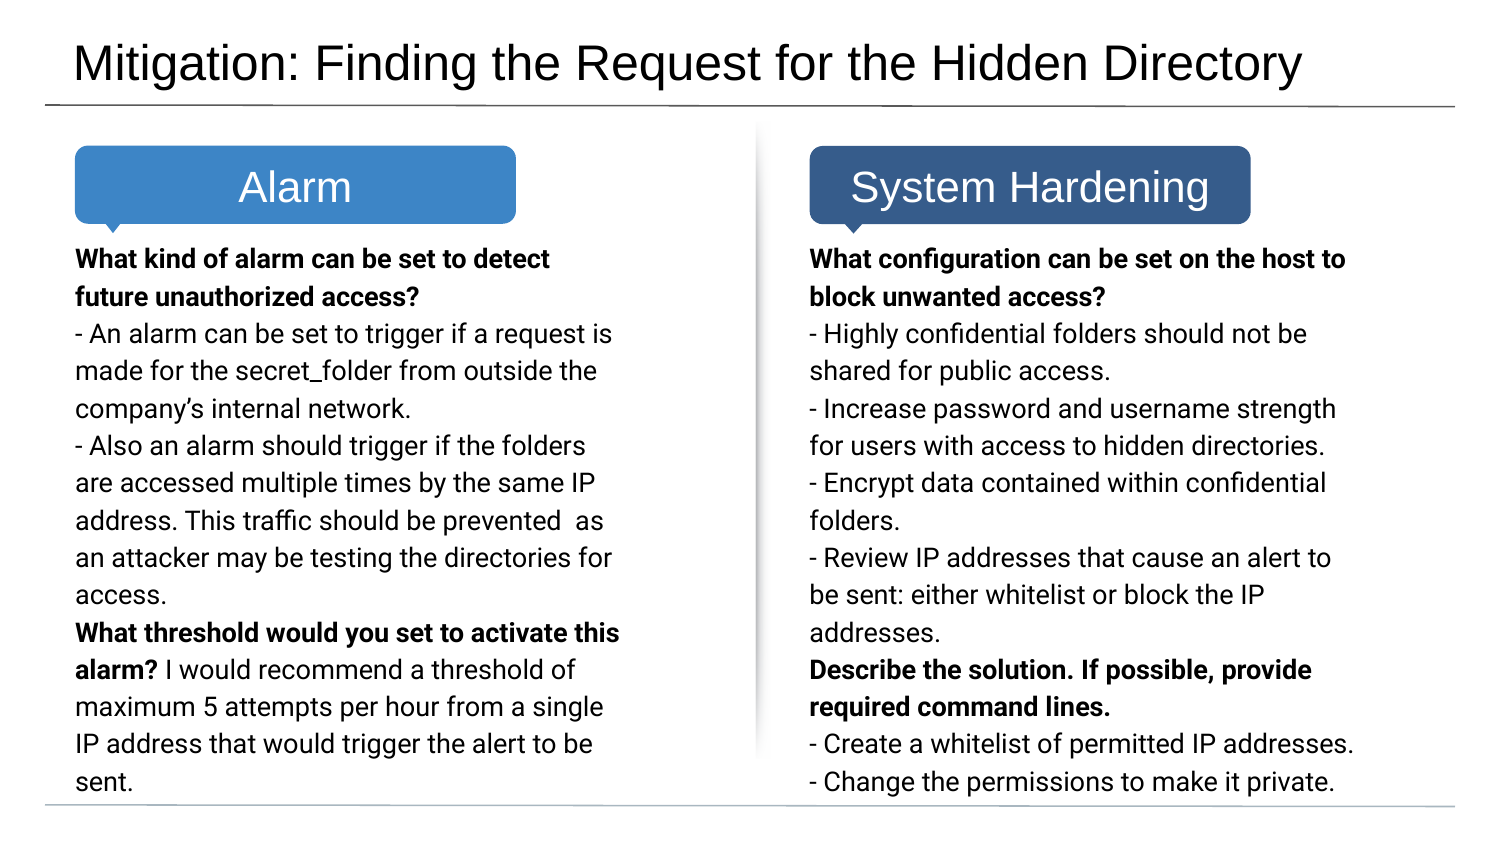

# Mitigation: Finding the Request for the Hidden Directory
What kind of alarm can be set to detect future unauthorized access?
- An alarm can be set to trigger if a request is made for the secret_folder from outside the company’s internal network.
- Also an alarm should trigger if the folders are accessed multiple times by the same IP address. This traffic should be prevented  as an attacker may be testing the directories for access.
What threshold would you set to activate this alarm? I would recommend a threshold of maximum 5 attempts per hour from a single IP address that would trigger the alert to be sent.

What configuration can be set on the host to block unwanted access?
- Highly confidential folders should not be shared for public access.
- Increase password and username strength for users with access to hidden directories.
- Encrypt data contained within confidential folders.
- Review IP addresses that cause an alert to be sent: either whitelist or block the IP addresses.
Describe the solution. If possible, provide required command lines.
- Create a whitelist of permitted IP addresses.
- Change the permissions to make it private.